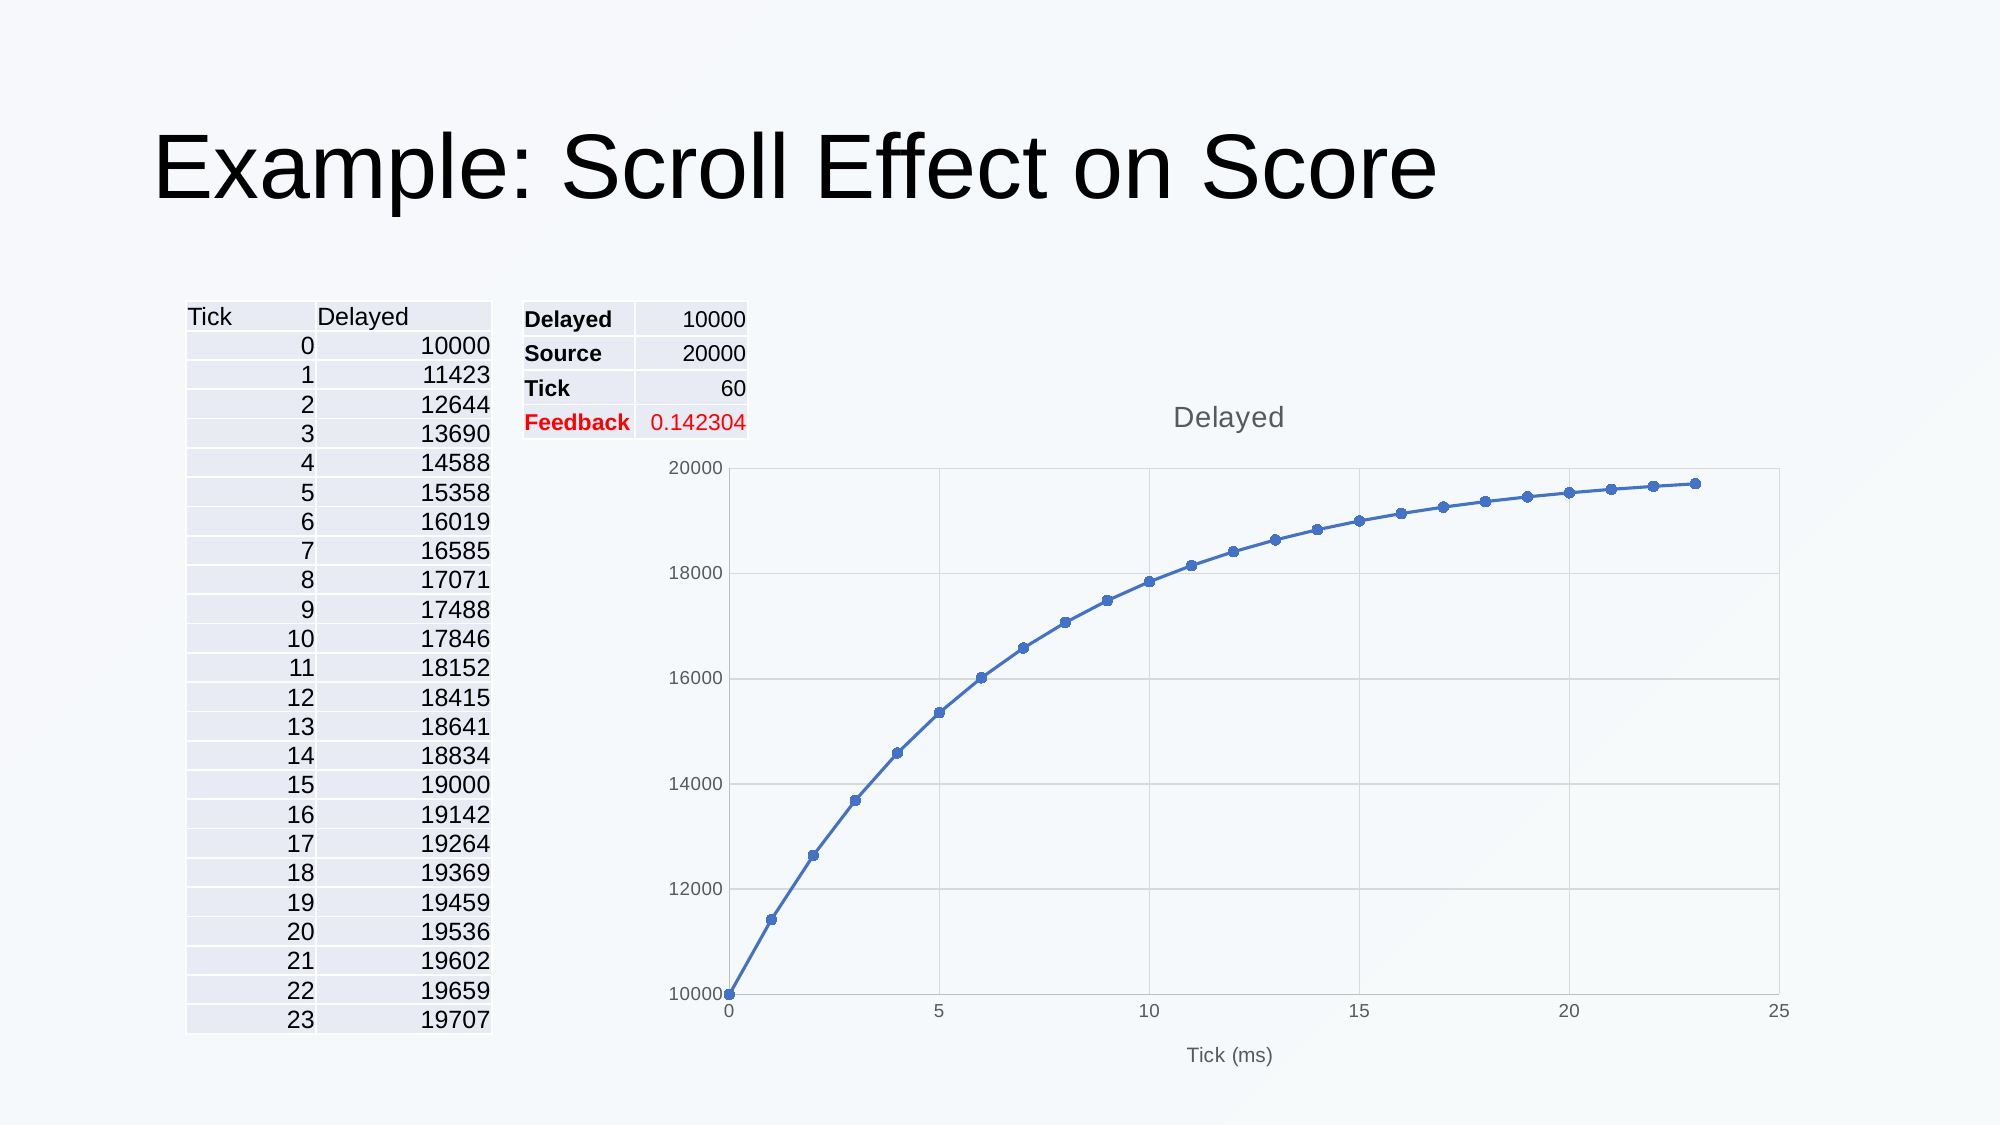

# Example: Scroll Effect on Score
| Tick | Delayed |
| --- | --- |
| 0 | 10000 |
| 1 | 11423 |
| 2 | 12644 |
| 3 | 13690 |
| 4 | 14588 |
| 5 | 15358 |
| 6 | 16019 |
| 7 | 16585 |
| 8 | 17071 |
| 9 | 17488 |
| 10 | 17846 |
| 11 | 18152 |
| 12 | 18415 |
| 13 | 18641 |
| 14 | 18834 |
| 15 | 19000 |
| 16 | 19142 |
| 17 | 19264 |
| 18 | 19369 |
| 19 | 19459 |
| 20 | 19536 |
| 21 | 19602 |
| 22 | 19659 |
| 23 | 19707 |
| Delayed | 10000 |
| --- | --- |
| Source | 20000 |
| Tick | 60 |
| Feedback | 0.142304 |

### Chart:

| Category | Delayed |
|---|---|